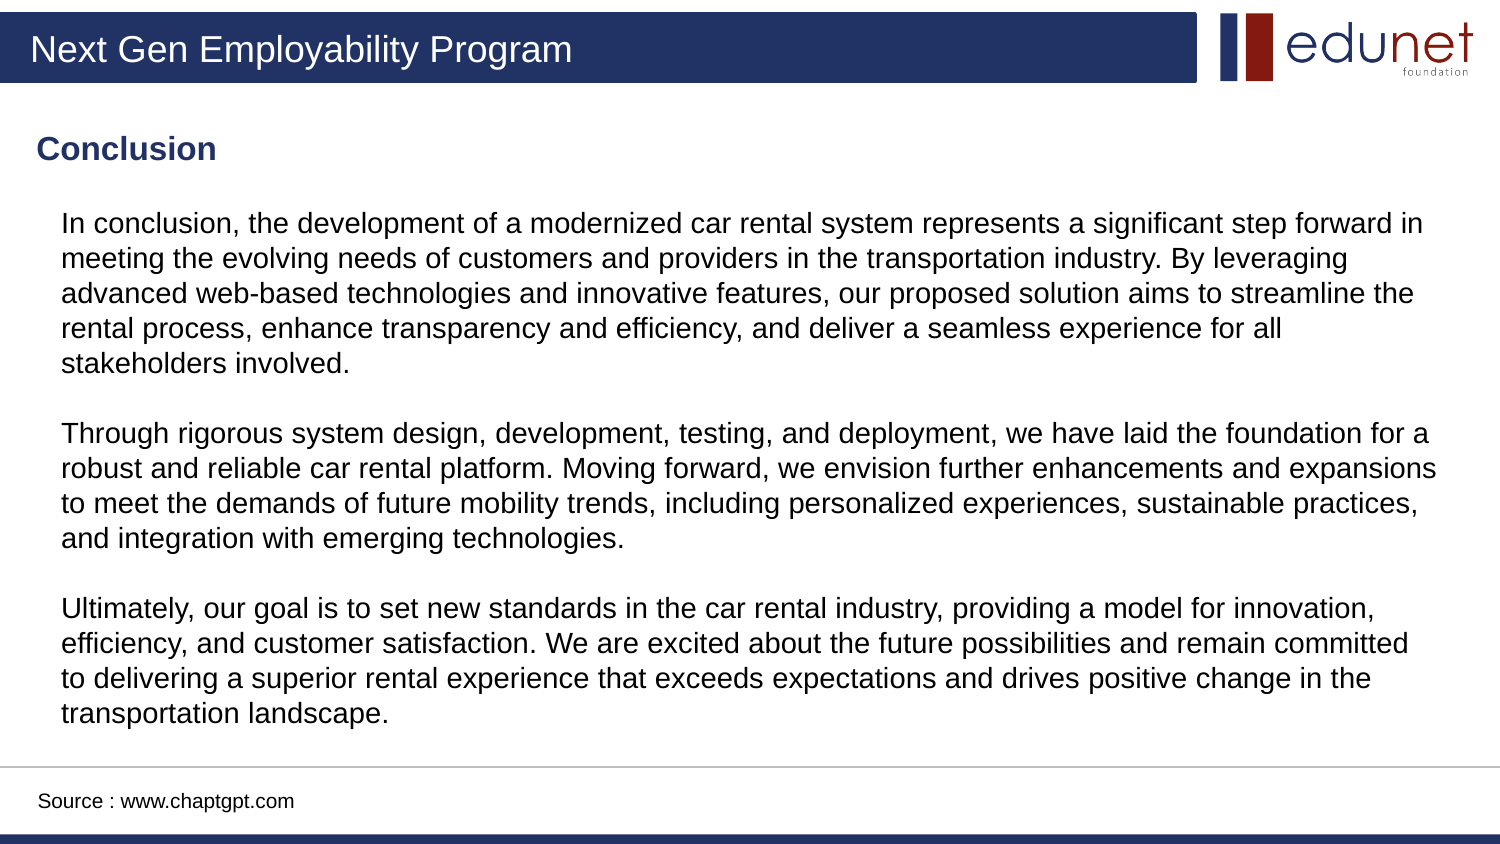

# Conclusion
In conclusion, the development of a modernized car rental system represents a significant step forward in meeting the evolving needs of customers and providers in the transportation industry. By leveraging advanced web-based technologies and innovative features, our proposed solution aims to streamline the rental process, enhance transparency and efficiency, and deliver a seamless experience for all stakeholders involved.

Through rigorous system design, development, testing, and deployment, we have laid the foundation for a robust and reliable car rental platform. Moving forward, we envision further enhancements and expansions to meet the demands of future mobility trends, including personalized experiences, sustainable practices, and integration with emerging technologies.

Ultimately, our goal is to set new standards in the car rental industry, providing a model for innovation, efficiency, and customer satisfaction. We are excited about the future possibilities and remain committed to delivering a superior rental experience that exceeds expectations and drives positive change in the transportation landscape.

Source : www.chaptgpt.com